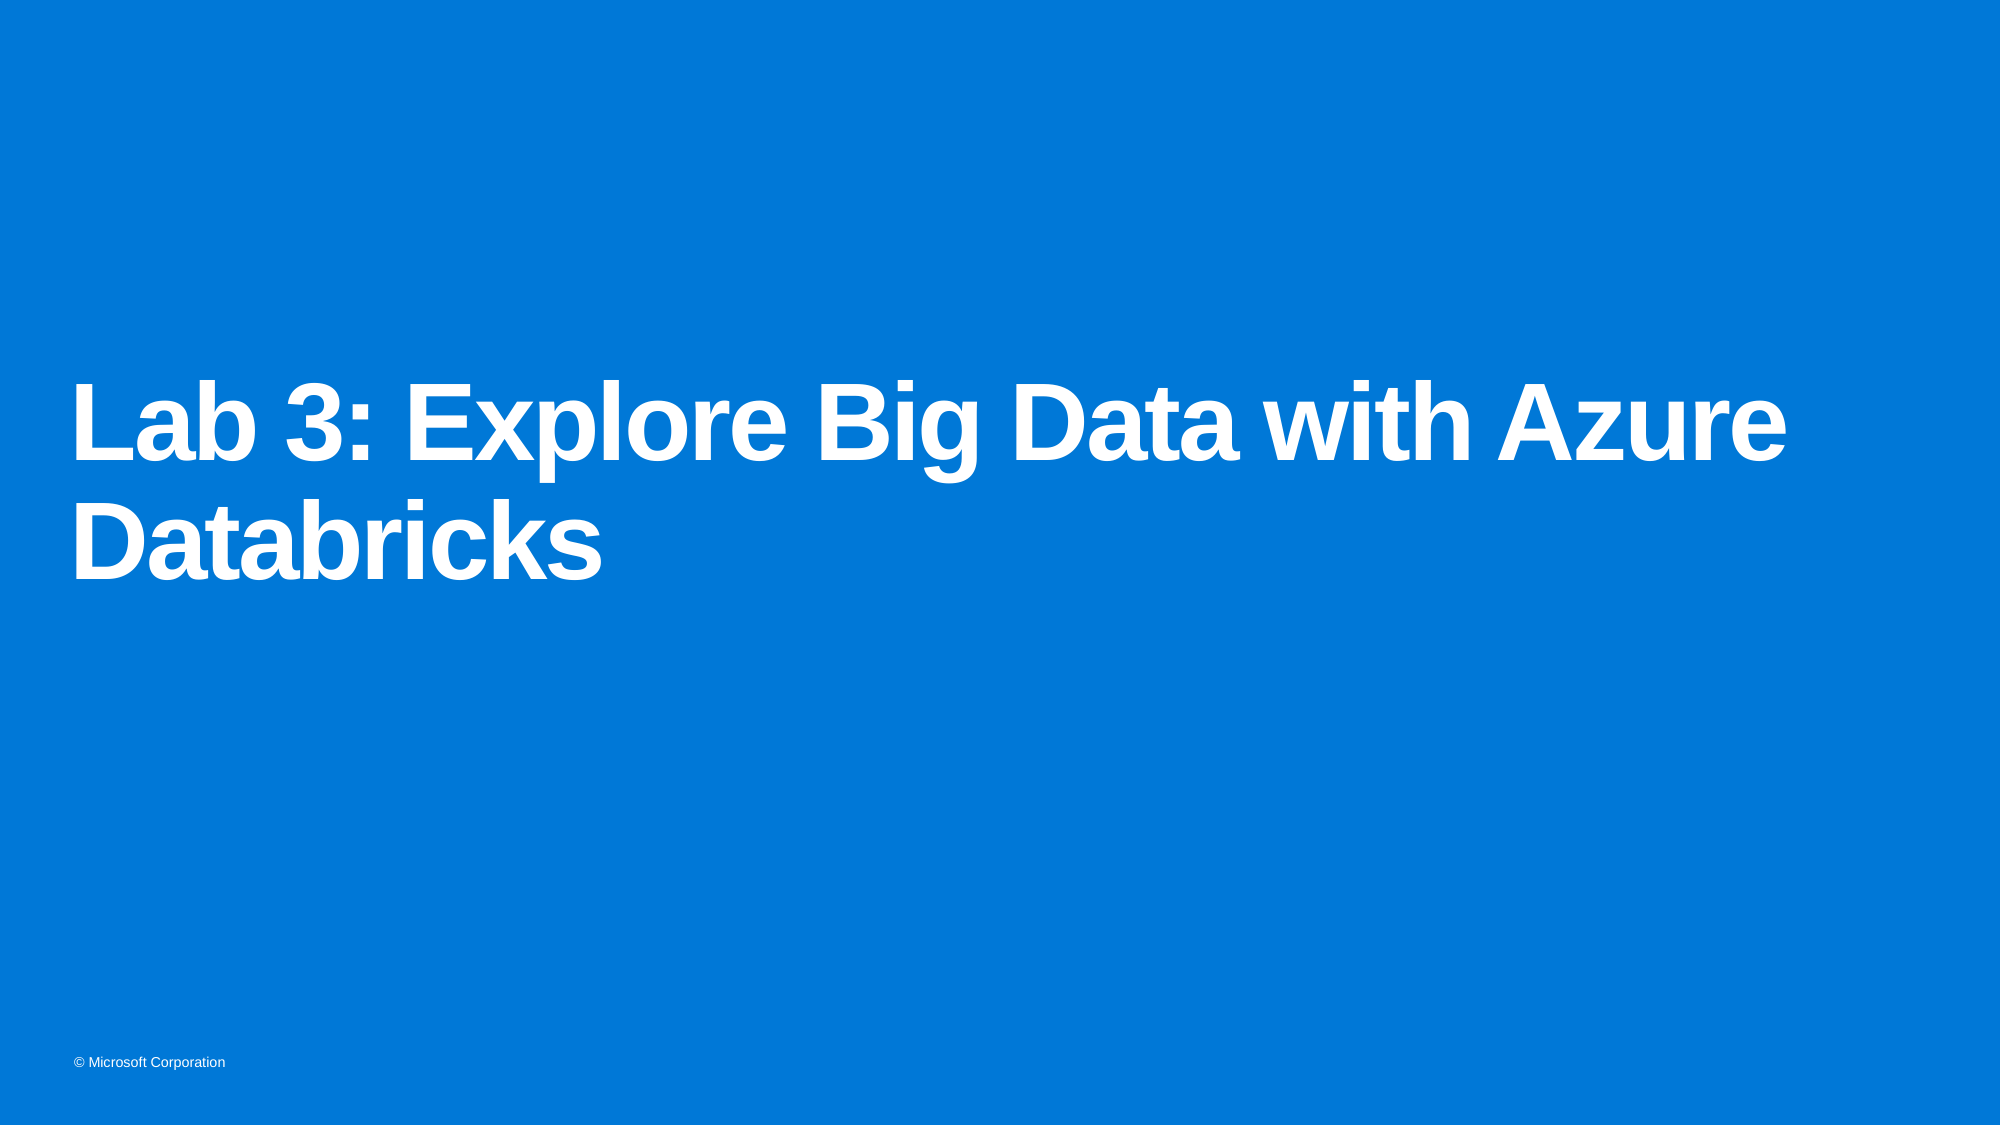

# Lab 3: Explore Big Data with Azure Databricks